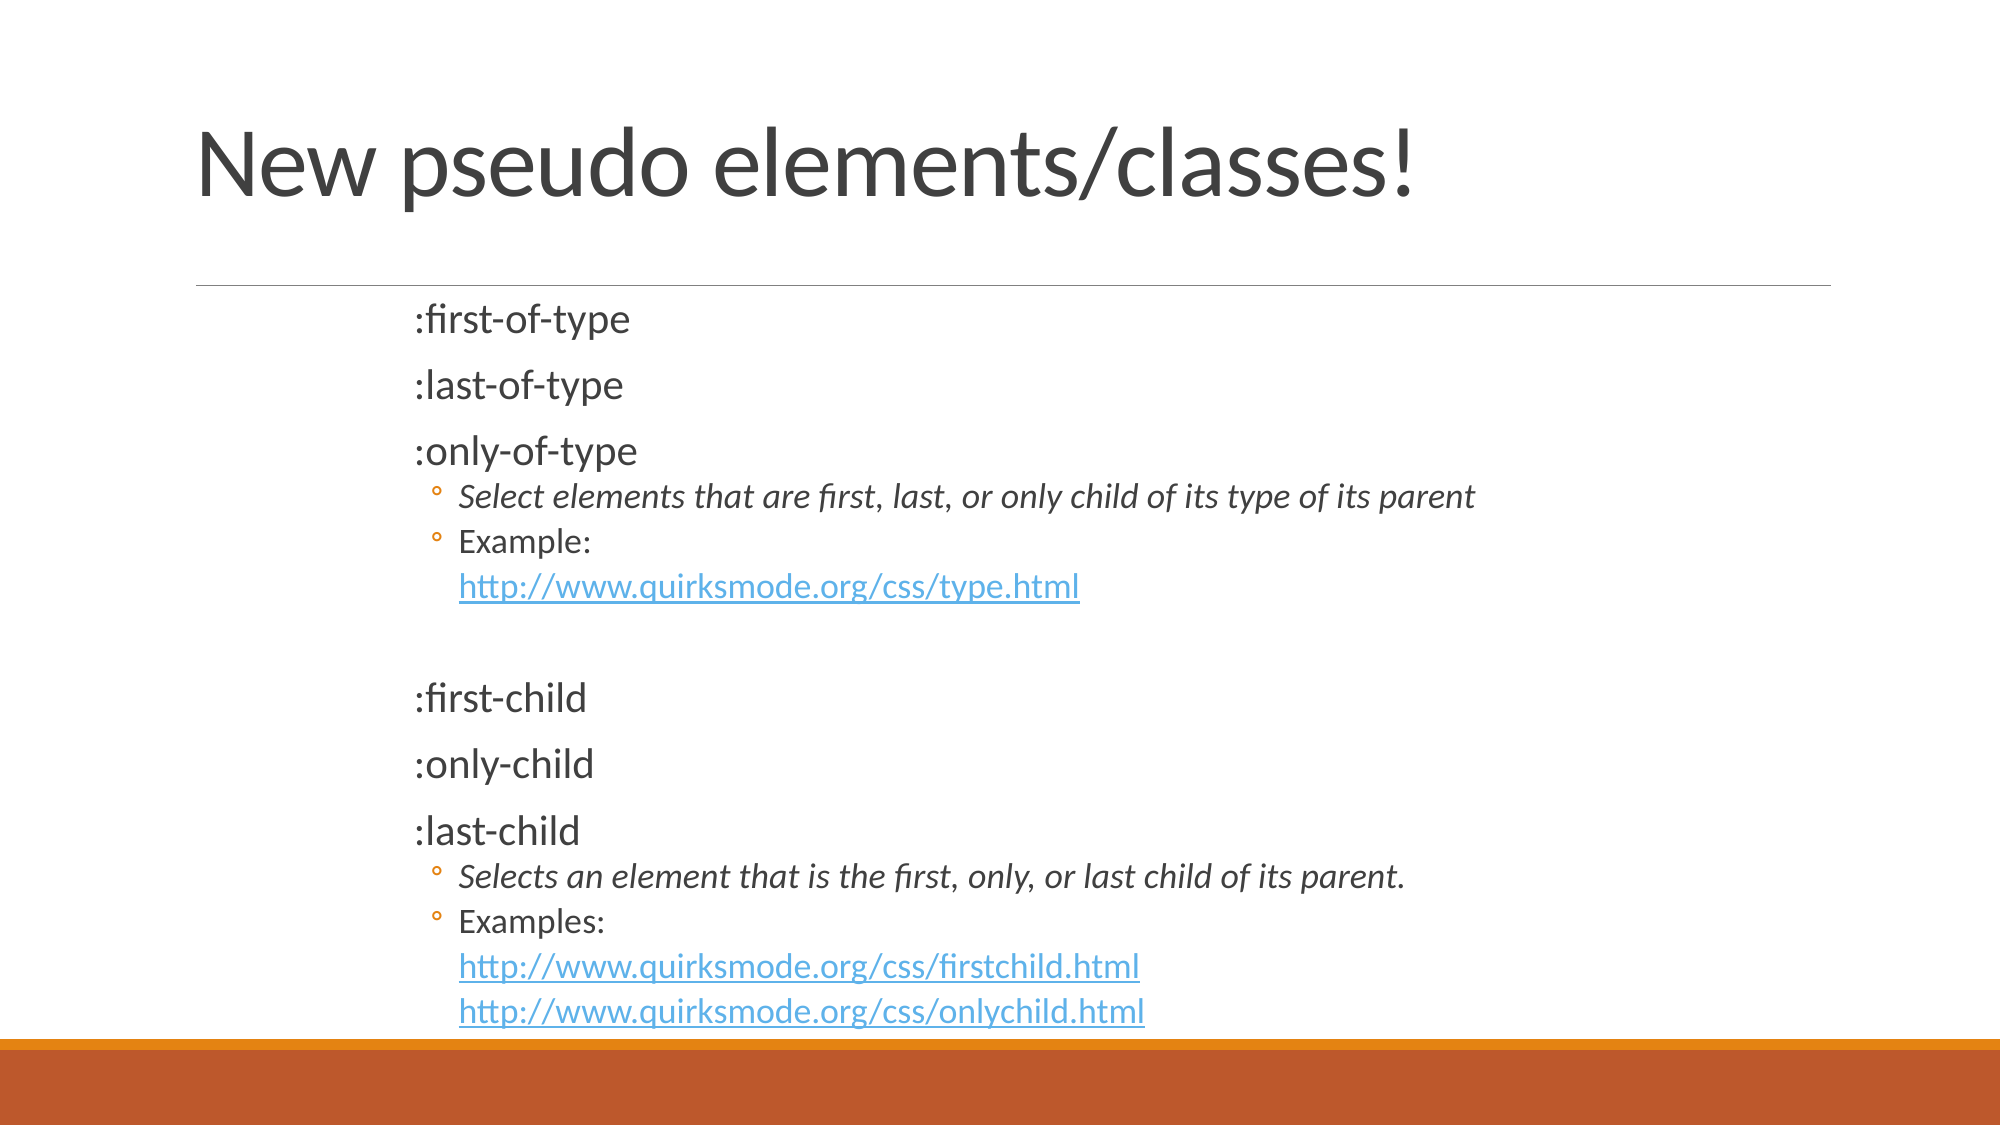

# New pseudo elements/classes!
:first-of-type
:last-of-type
:only-of-type
Select elements that are first, last, or only child of its type of its parent
Example:
	http://www.quirksmode.org/css/type.html

:first-child
:only-child
:last-child
Selects an element that is the first, only, or last child of its parent.
Examples:
	http://www.quirksmode.org/css/firstchild.html
	http://www.quirksmode.org/css/onlychild.html